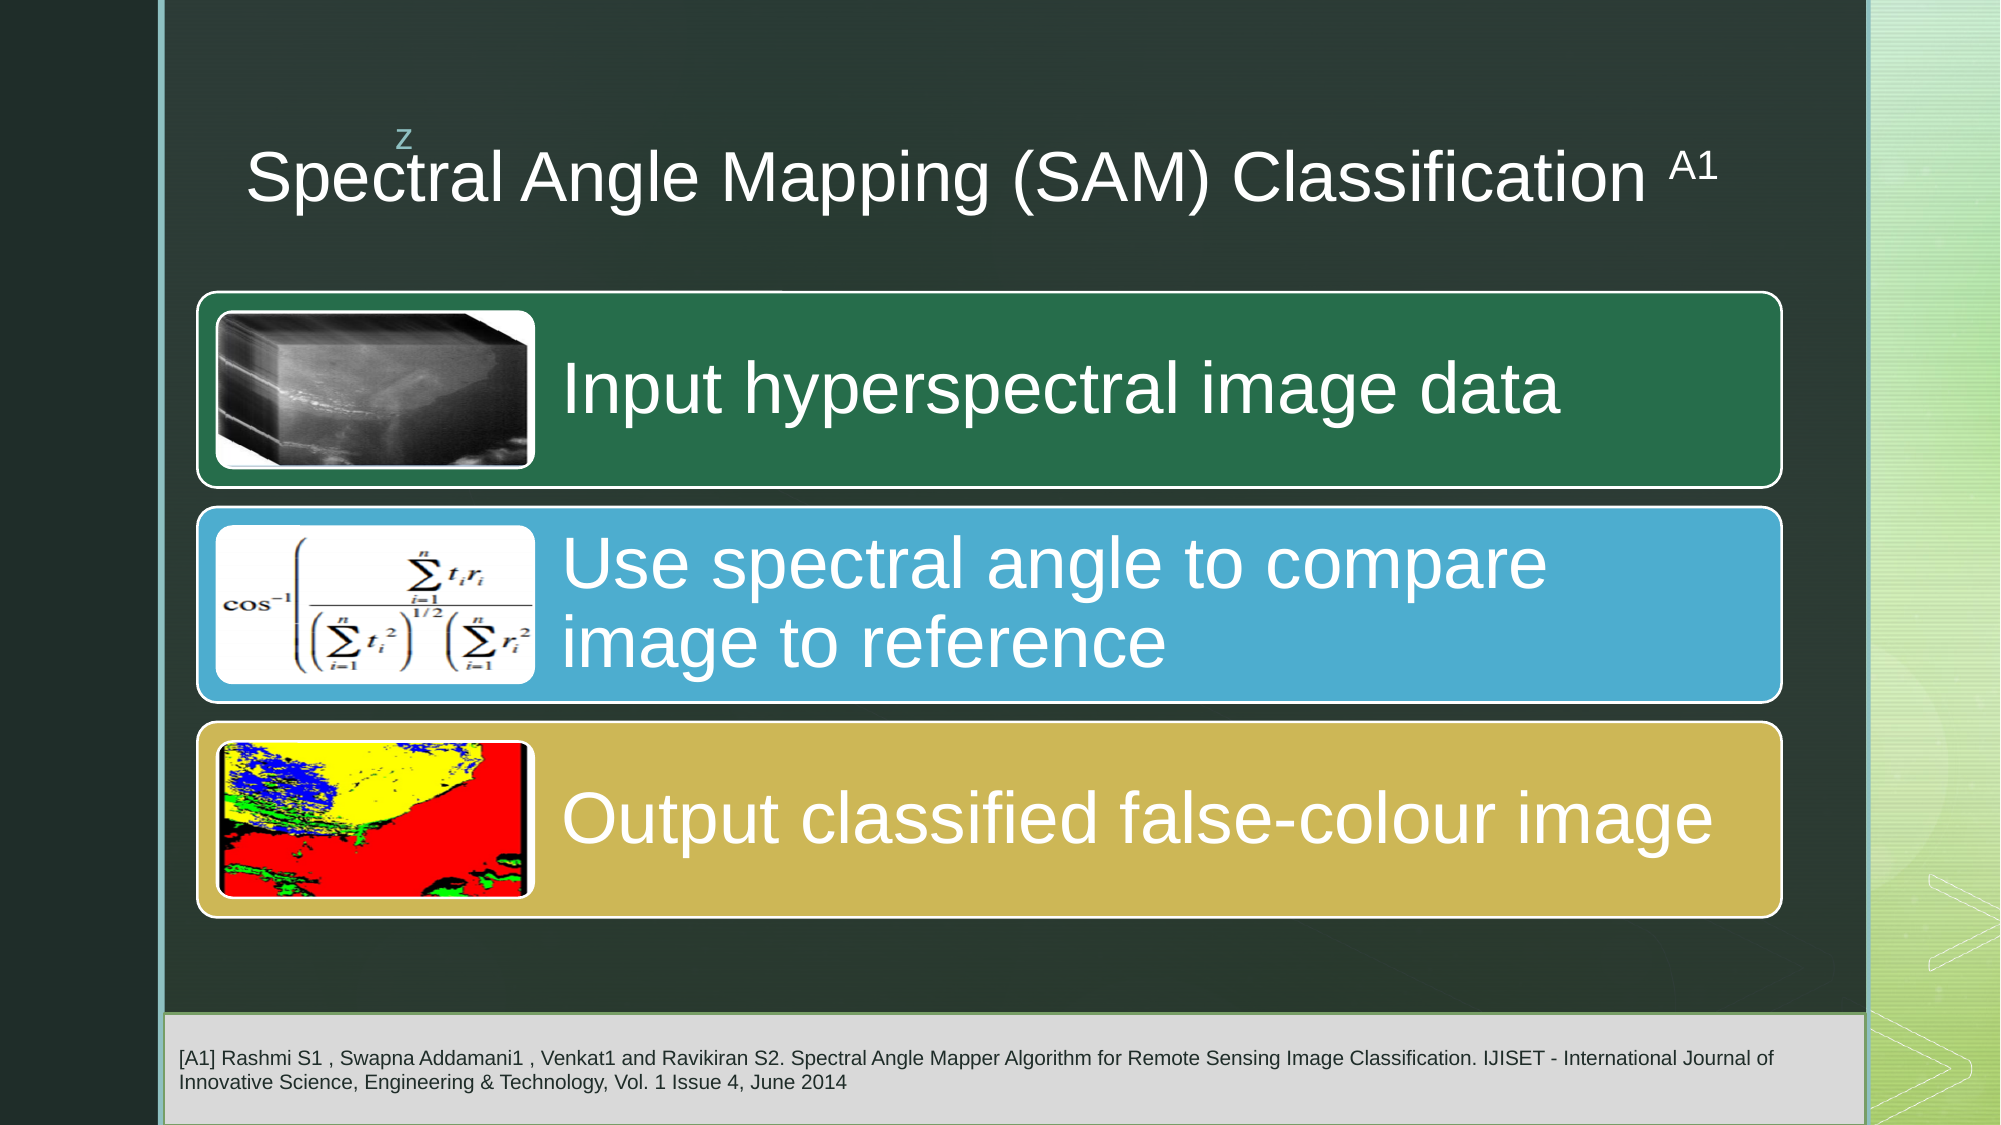

# Spectral Angle Mapping (SAM) Classification A1
Input hyperspectral image data
Use spectral angle to compare image to reference
Output classified false-colour image
[A1] Rashmi S1 , Swapna Addamani1 , Venkat1 and Ravikiran S2. Spectral Angle Mapper Algorithm for Remote Sensing Image Classification. IJISET - International Journal of Innovative Science, Engineering & Technology, Vol. 1 Issue 4, June 2014